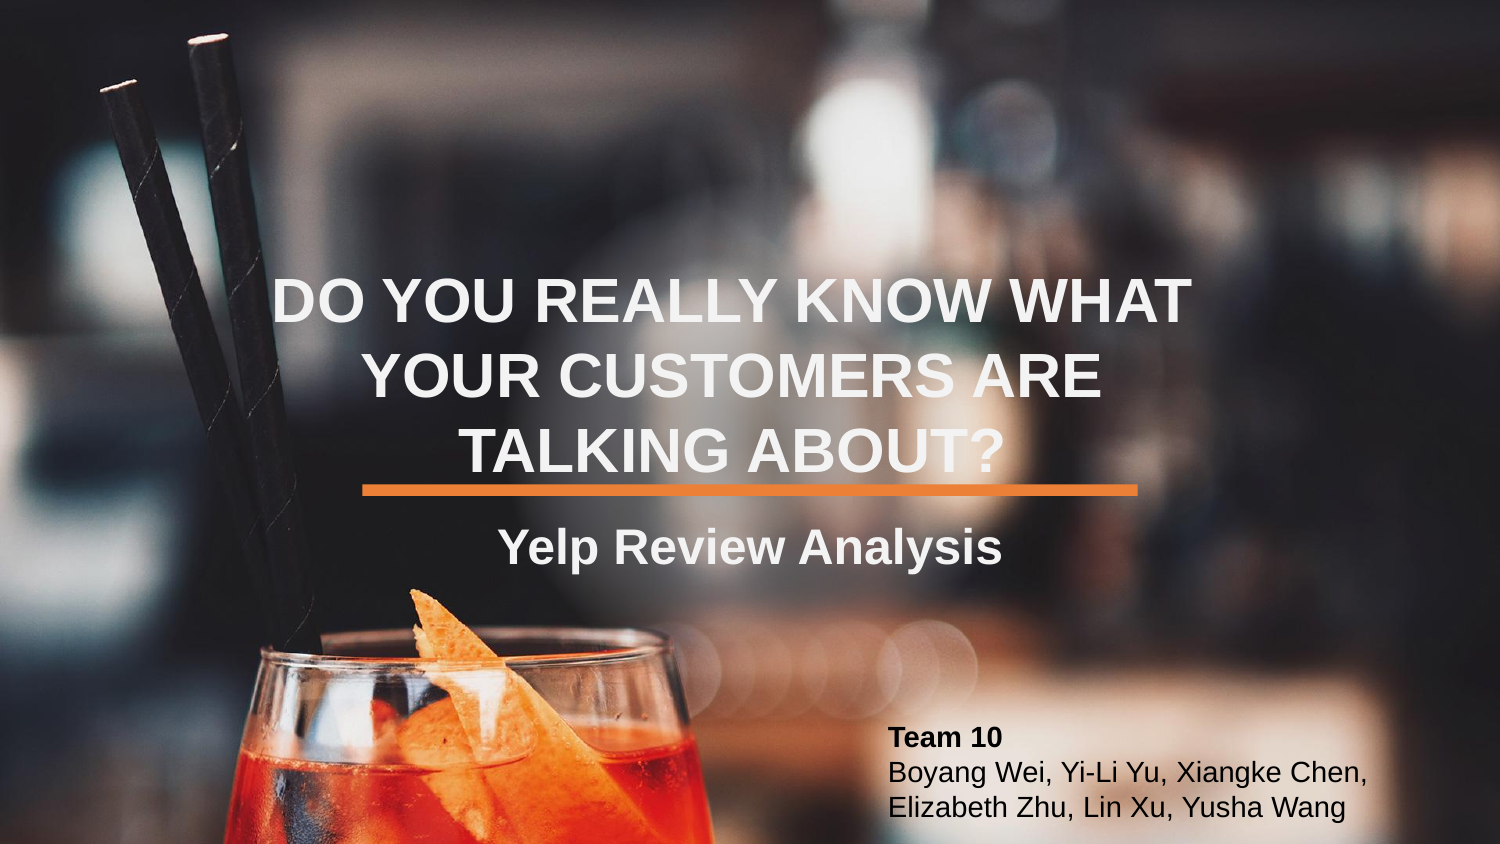

# DO YOU REALLY KNOW WHAT YOUR CUSTOMERS ARE TALKING ABOUT?

Yelp Review Analysis
Team 10
Boyang Wei, Yi-Li Yu, Xiangke Chen,
Elizabeth Zhu, Lin Xu, Yusha Wang